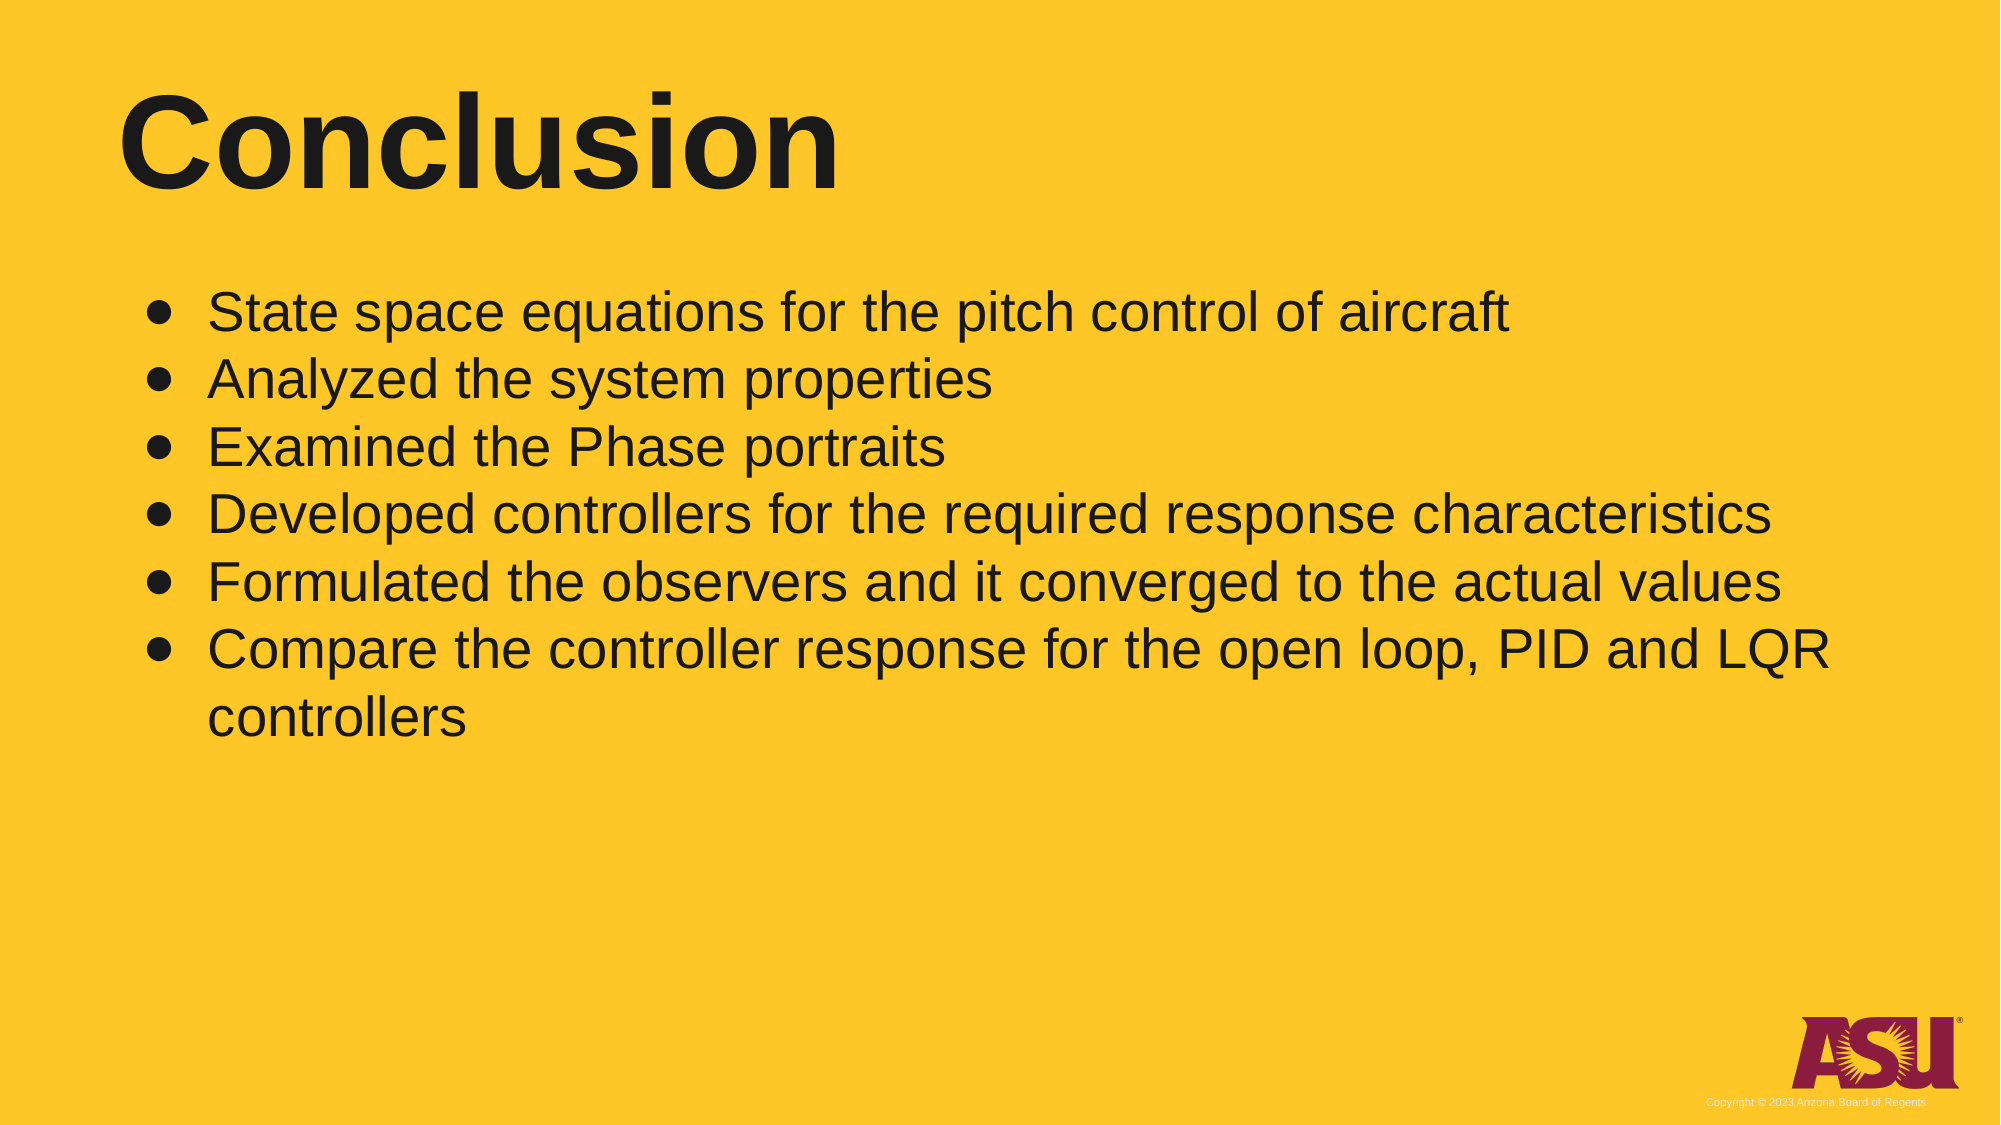

# Conclusion
State space equations for the pitch control of aircraft
Analyzed the system properties
Examined the Phase portraits
Developed controllers for the required response characteristics
Formulated the observers and it converged to the actual values
Compare the controller response for the open loop, PID and LQR controllers